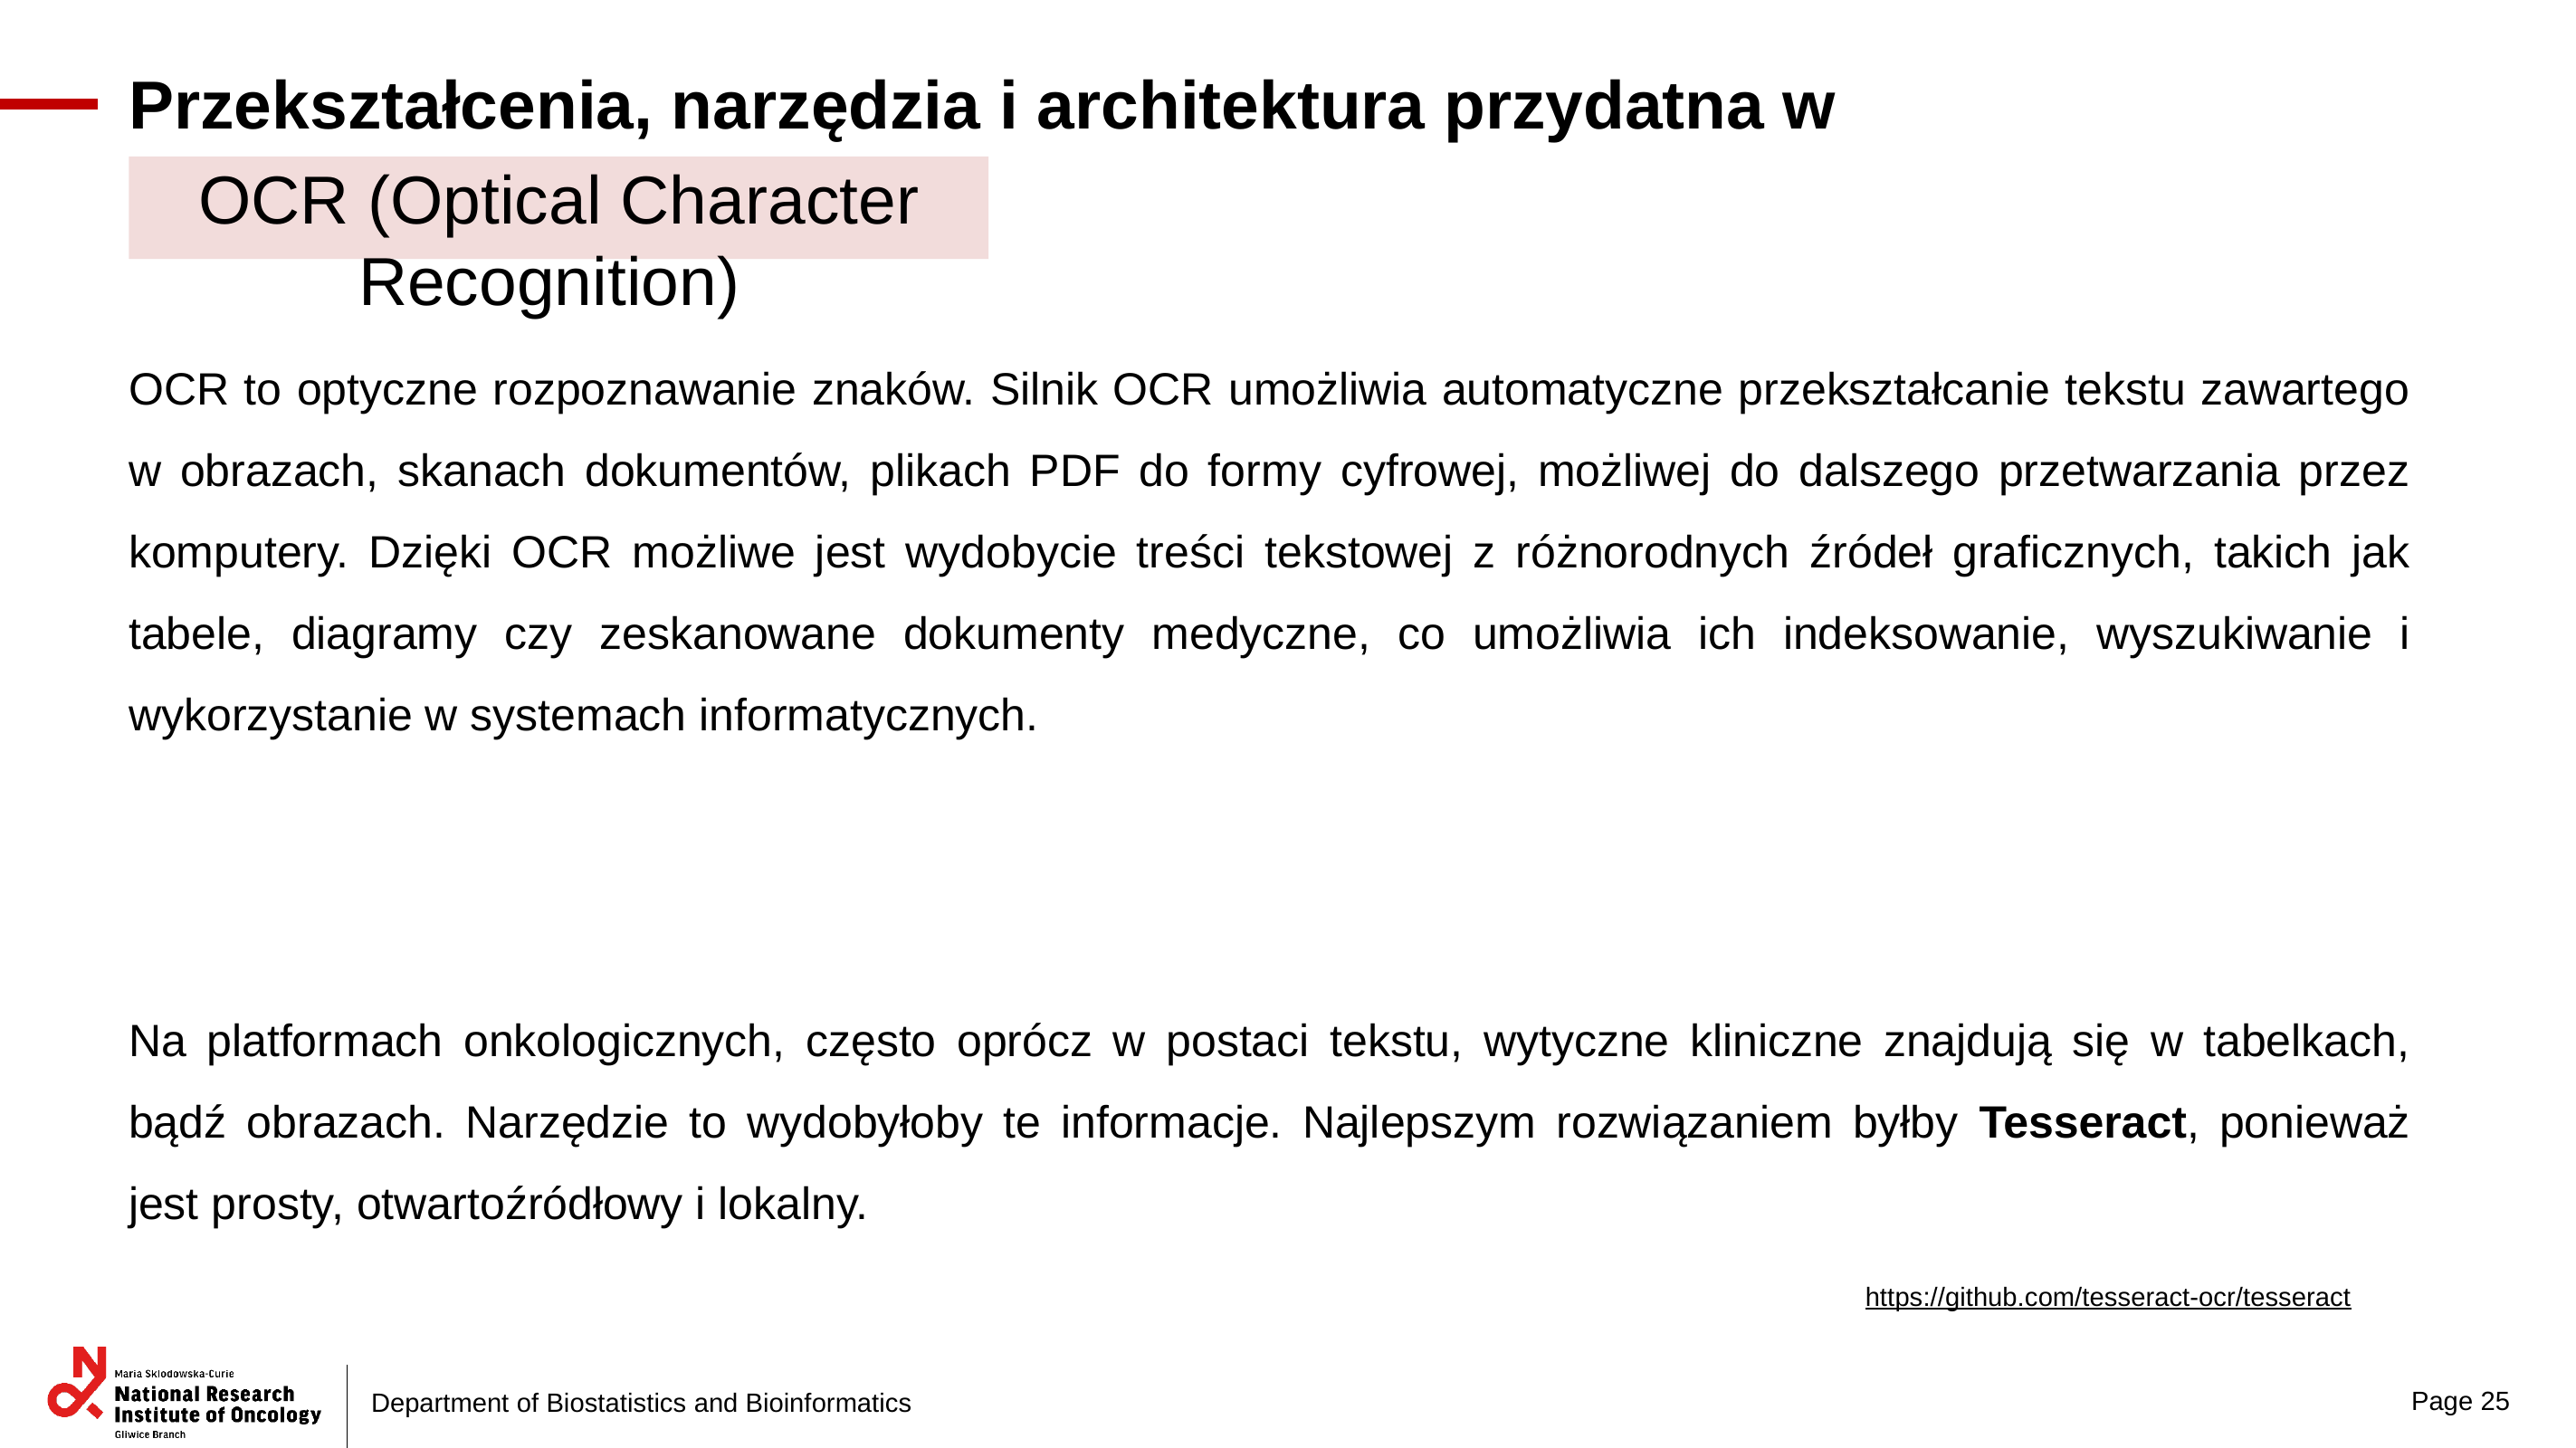

# Przekształcenia, narzędzia i architektura przydatna w projekcie :
OCR (Optical Character Recognition)
OCR to optyczne rozpoznawanie znaków. Silnik OCR umożliwia automatyczne przekształcanie tekstu zawartego w obrazach, skanach dokumentów, plikach PDF do formy cyfrowej, możliwej do dalszego przetwarzania przez komputery. Dzięki OCR możliwe jest wydobycie treści tekstowej z różnorodnych źródeł graficznych, takich jak tabele, diagramy czy zeskanowane dokumenty medyczne, co umożliwia ich indeksowanie, wyszukiwanie i wykorzystanie w systemach informatycznych.

Na platformach onkologicznych, często oprócz w postaci tekstu, wytyczne kliniczne znajdują się w tabelkach, bądź obrazach. Narzędzie to wydobyłoby te informacje. Najlepszym rozwiązaniem byłby Tesseract, ponieważ jest prosty, otwartoźródłowy i lokalny.

https://github.com/tesseract-ocr/tesseract
Page 25